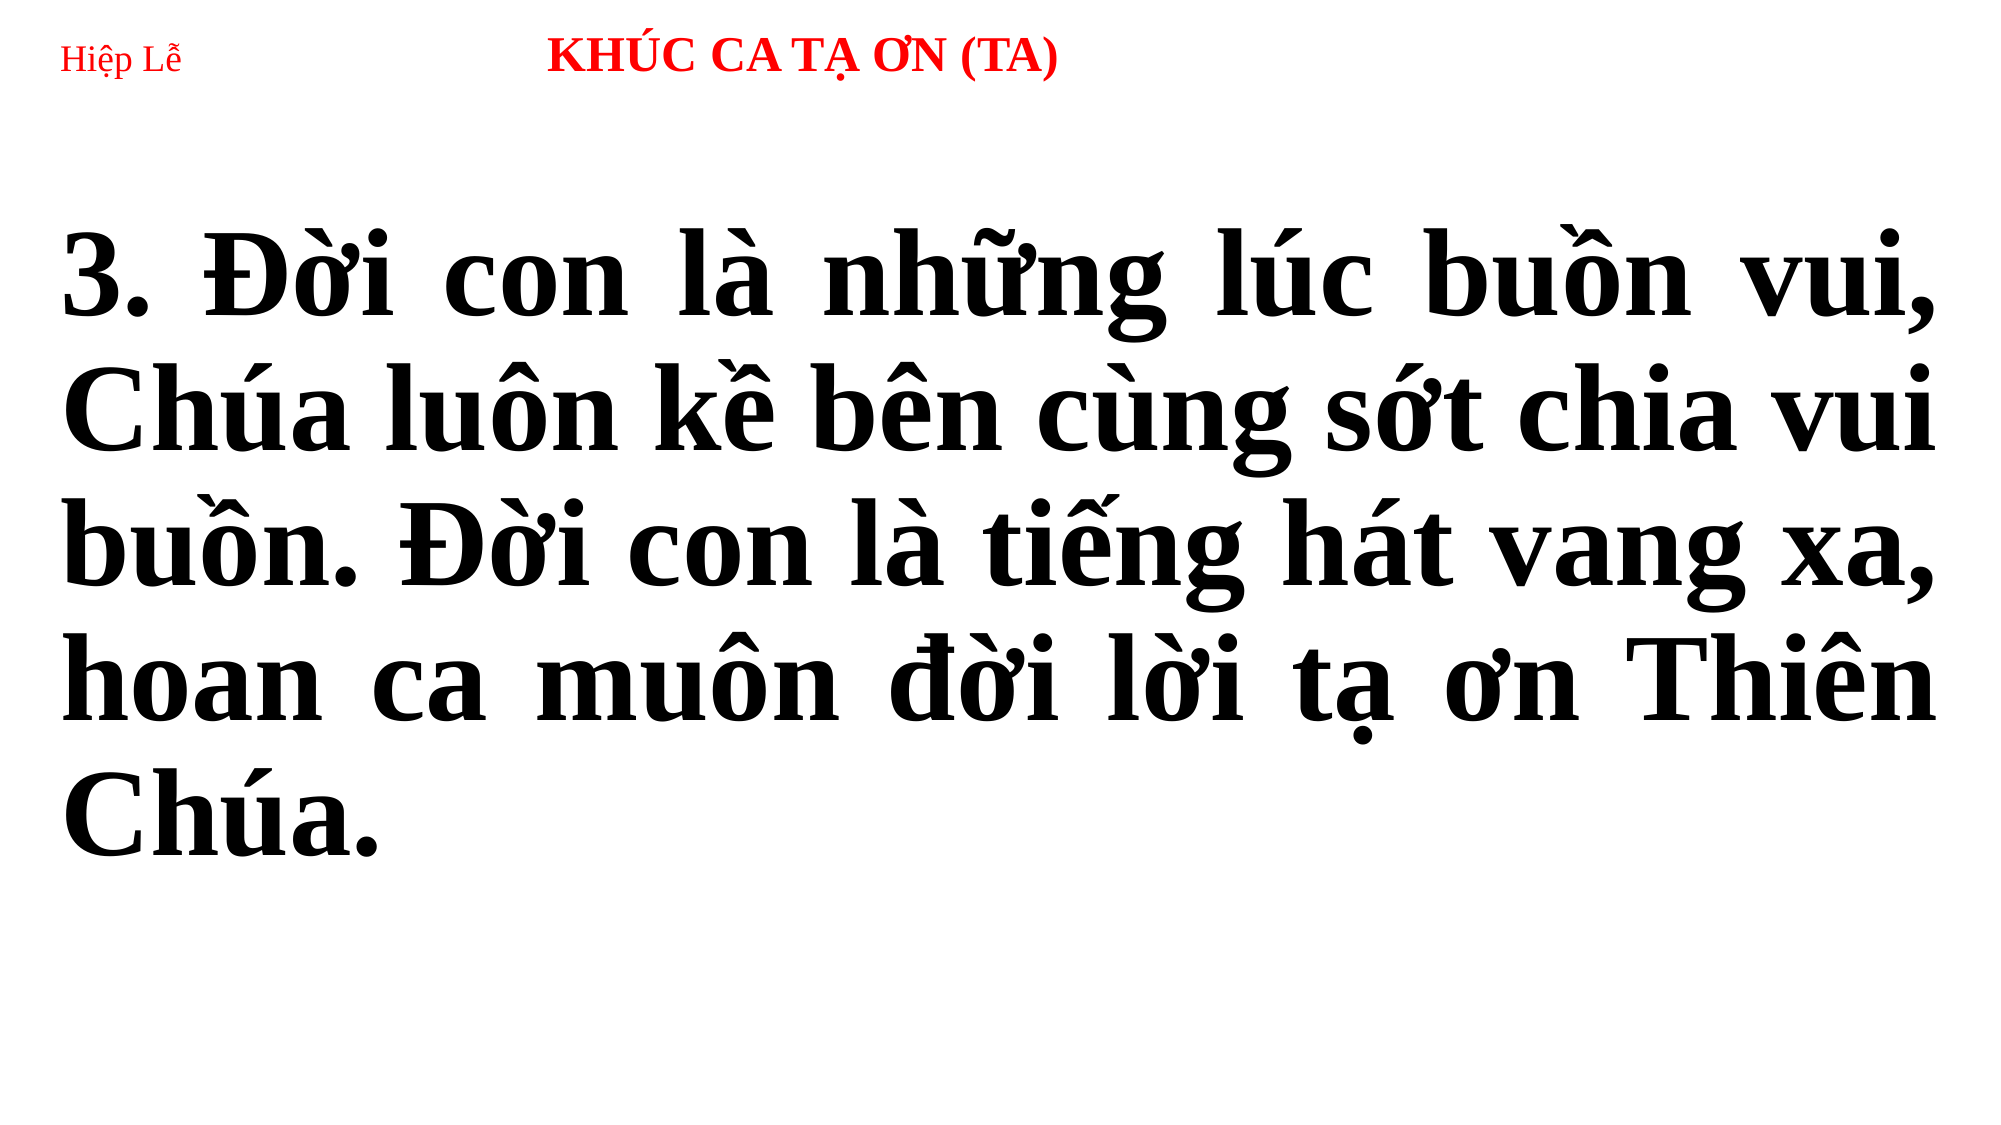

# Hiệp Lễ                    	    KHÚC CA TẠ ƠN (TA)
3. Đời con là những lúc buồn vui, Chúa luôn kề bên cùng sớt chia vui buồn. Đời con là tiếng hát vang xa, hoan ca muôn đời lời tạ ơn Thiên Chúa.